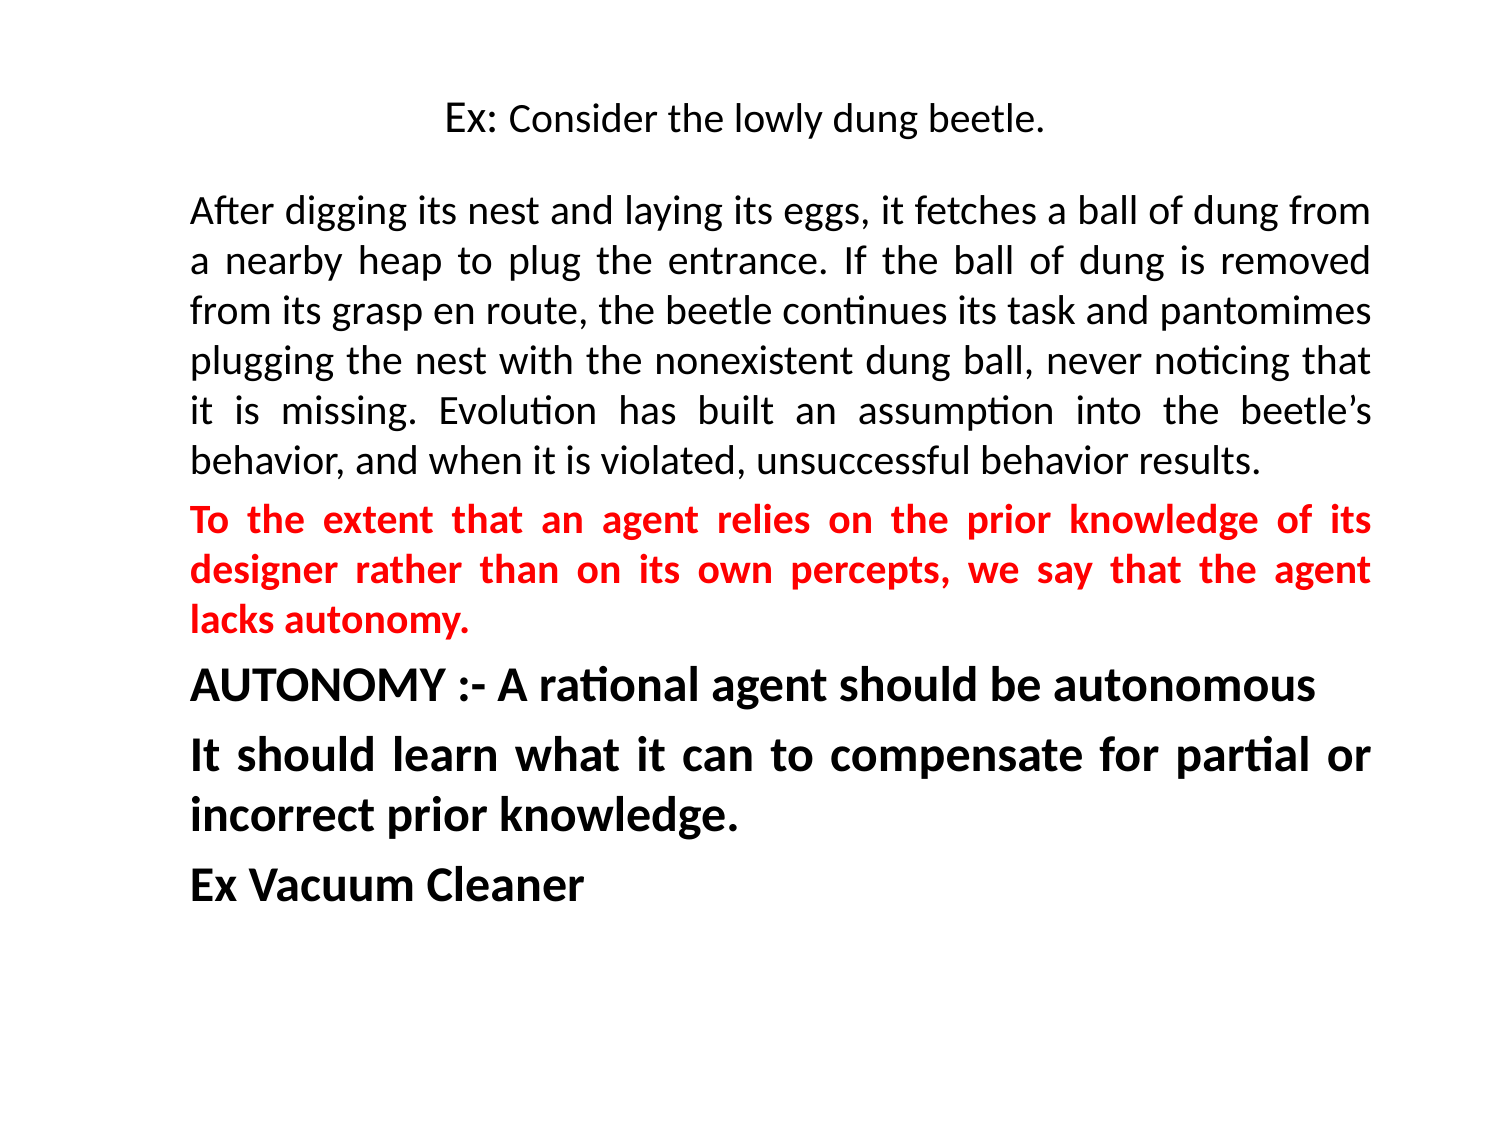

# Ex: Consider the lowly dung beetle.
After digging its nest and laying its eggs, it fetches a ball of dung from a nearby heap to plug the entrance. If the ball of dung is removed from its grasp en route, the beetle continues its task and pantomimes plugging the nest with the nonexistent dung ball, never noticing that it is missing. Evolution has built an assumption into the beetle’s behavior, and when it is violated, unsuccessful behavior results.
To the extent that an agent relies on the prior knowledge of its designer rather than on its own percepts, we say that the agent lacks autonomy.
AUTONOMY :- A rational agent should be autonomous
It should learn what it can to compensate for partial or incorrect prior knowledge.
Ex Vacuum Cleaner